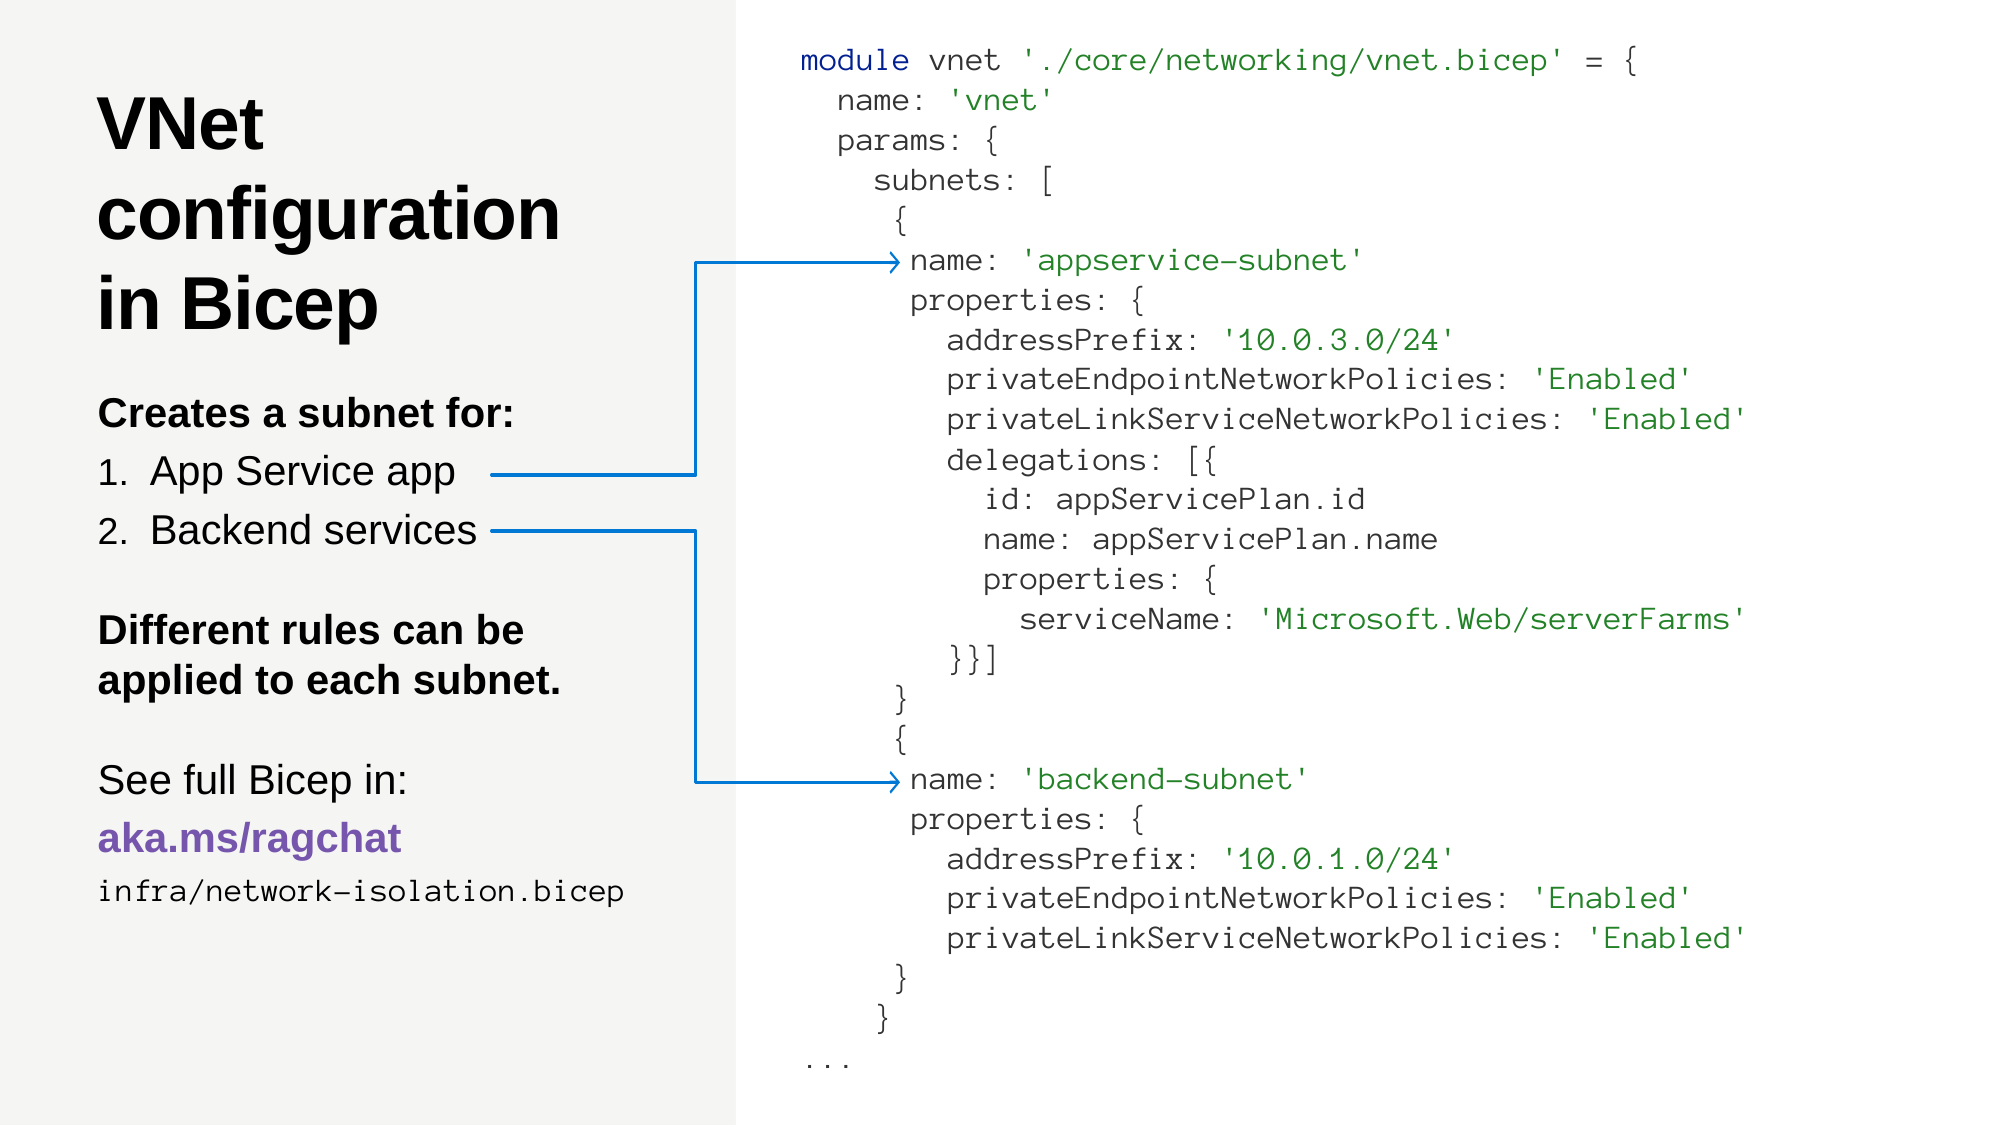

module vnet './core/networking/vnet.bicep' = {
  name: 'vnet'
  params: {
    subnets: [
     {
      name: 'appservice-subnet'
      properties: {
        addressPrefix: '10.0.3.0/24'
        privateEndpointNetworkPolicies: 'Enabled'
        privateLinkServiceNetworkPolicies: 'Enabled'
        delegations: [{
          id: appServicePlan.id
          name: appServicePlan.name
          properties: {
            serviceName: 'Microsoft.Web/serverFarms'
        }}]
     }
     {
      name: 'backend-subnet'
      properties: {
        addressPrefix: '10.0.1.0/24'
        privateEndpointNetworkPolicies: 'Enabled'
        privateLinkServiceNetworkPolicies: 'Enabled'
     }
    }
...
# VNet configuration in Bicep
Creates a subnet for:
App Service app
Backend services
Different rules can be
applied to each subnet.
See full Bicep in:
aka.ms/ragchat
infra/network-isolation.bicep